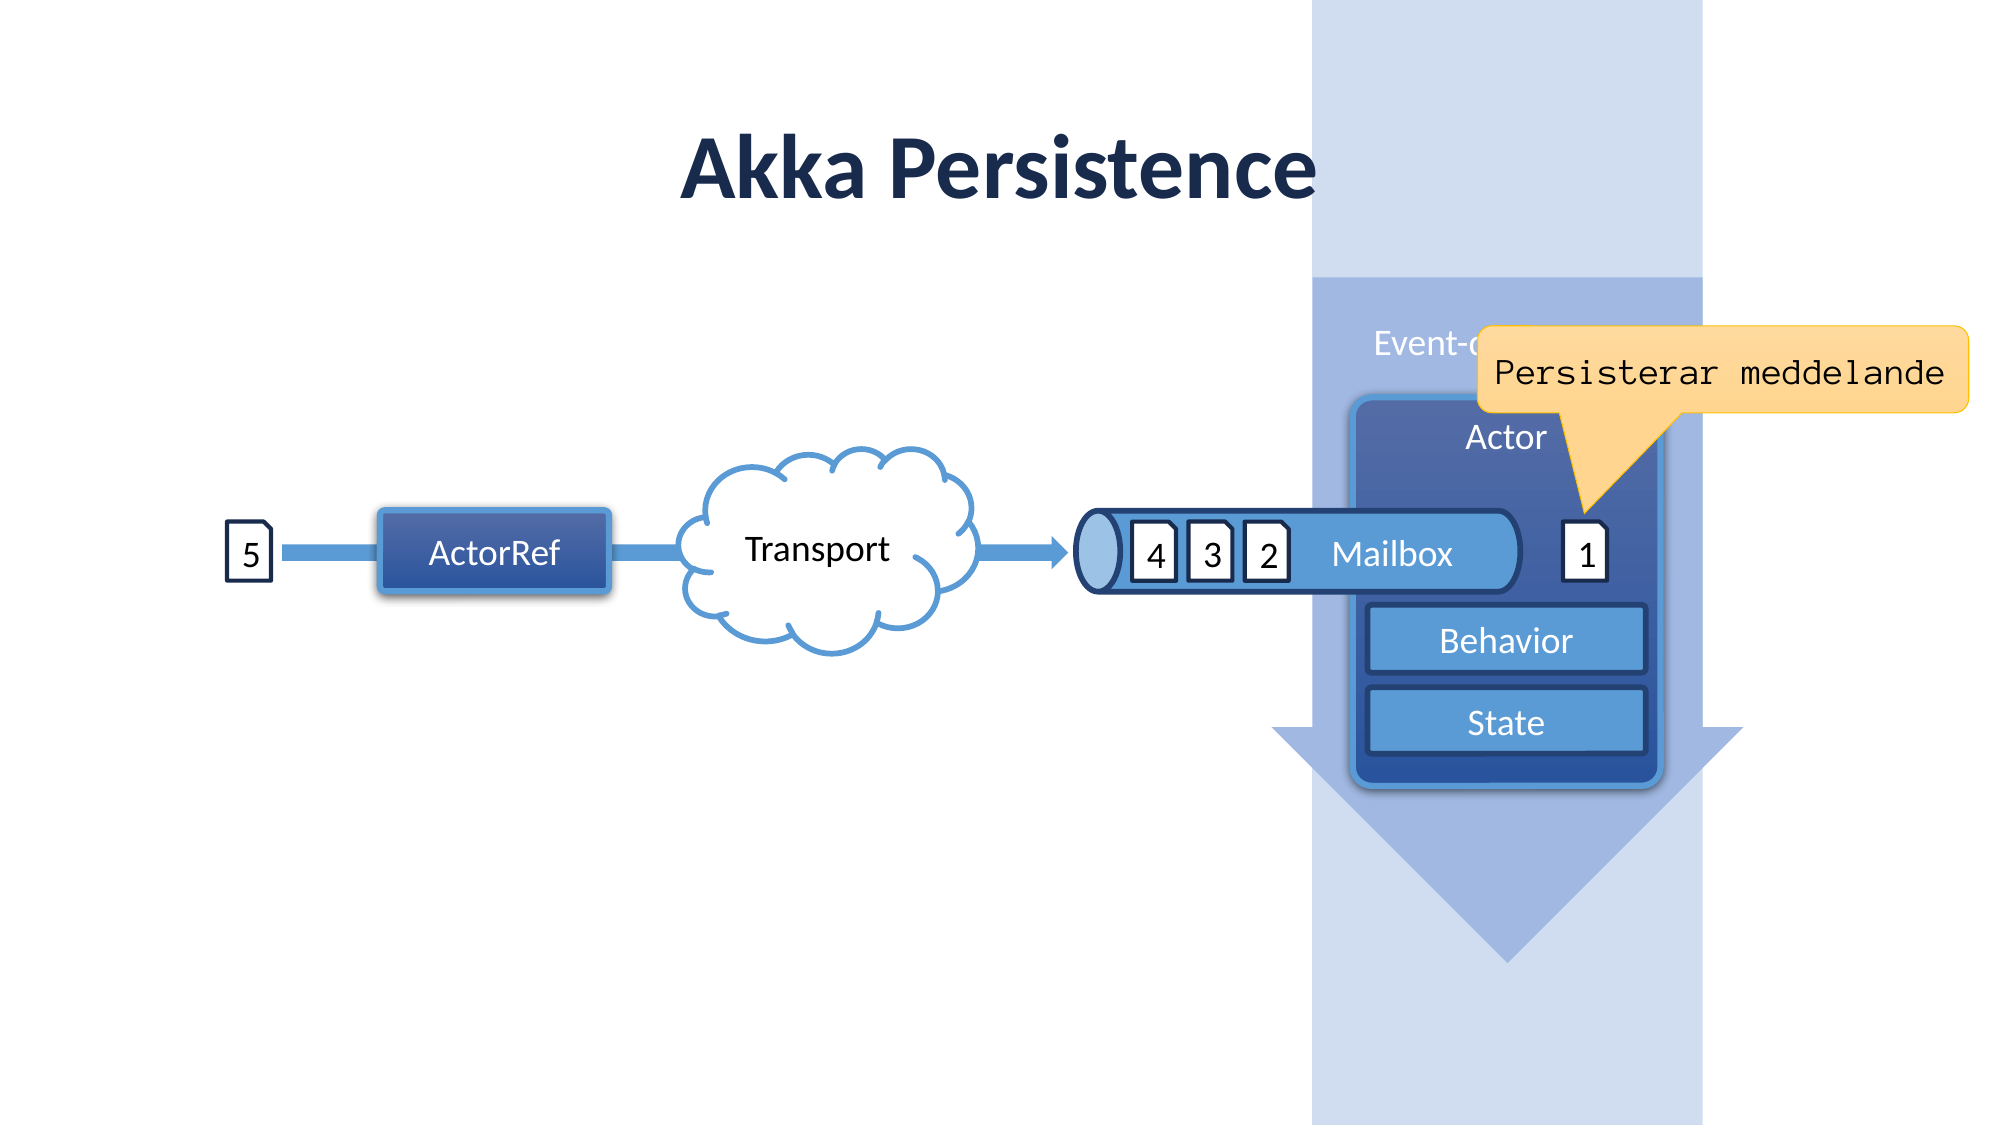

# Akka Persistence

Event-driven Tråd
Persisterar meddelande

Actor

Transport
ActorRef
5
3
1
4
2
Mailbox

Behavior
State